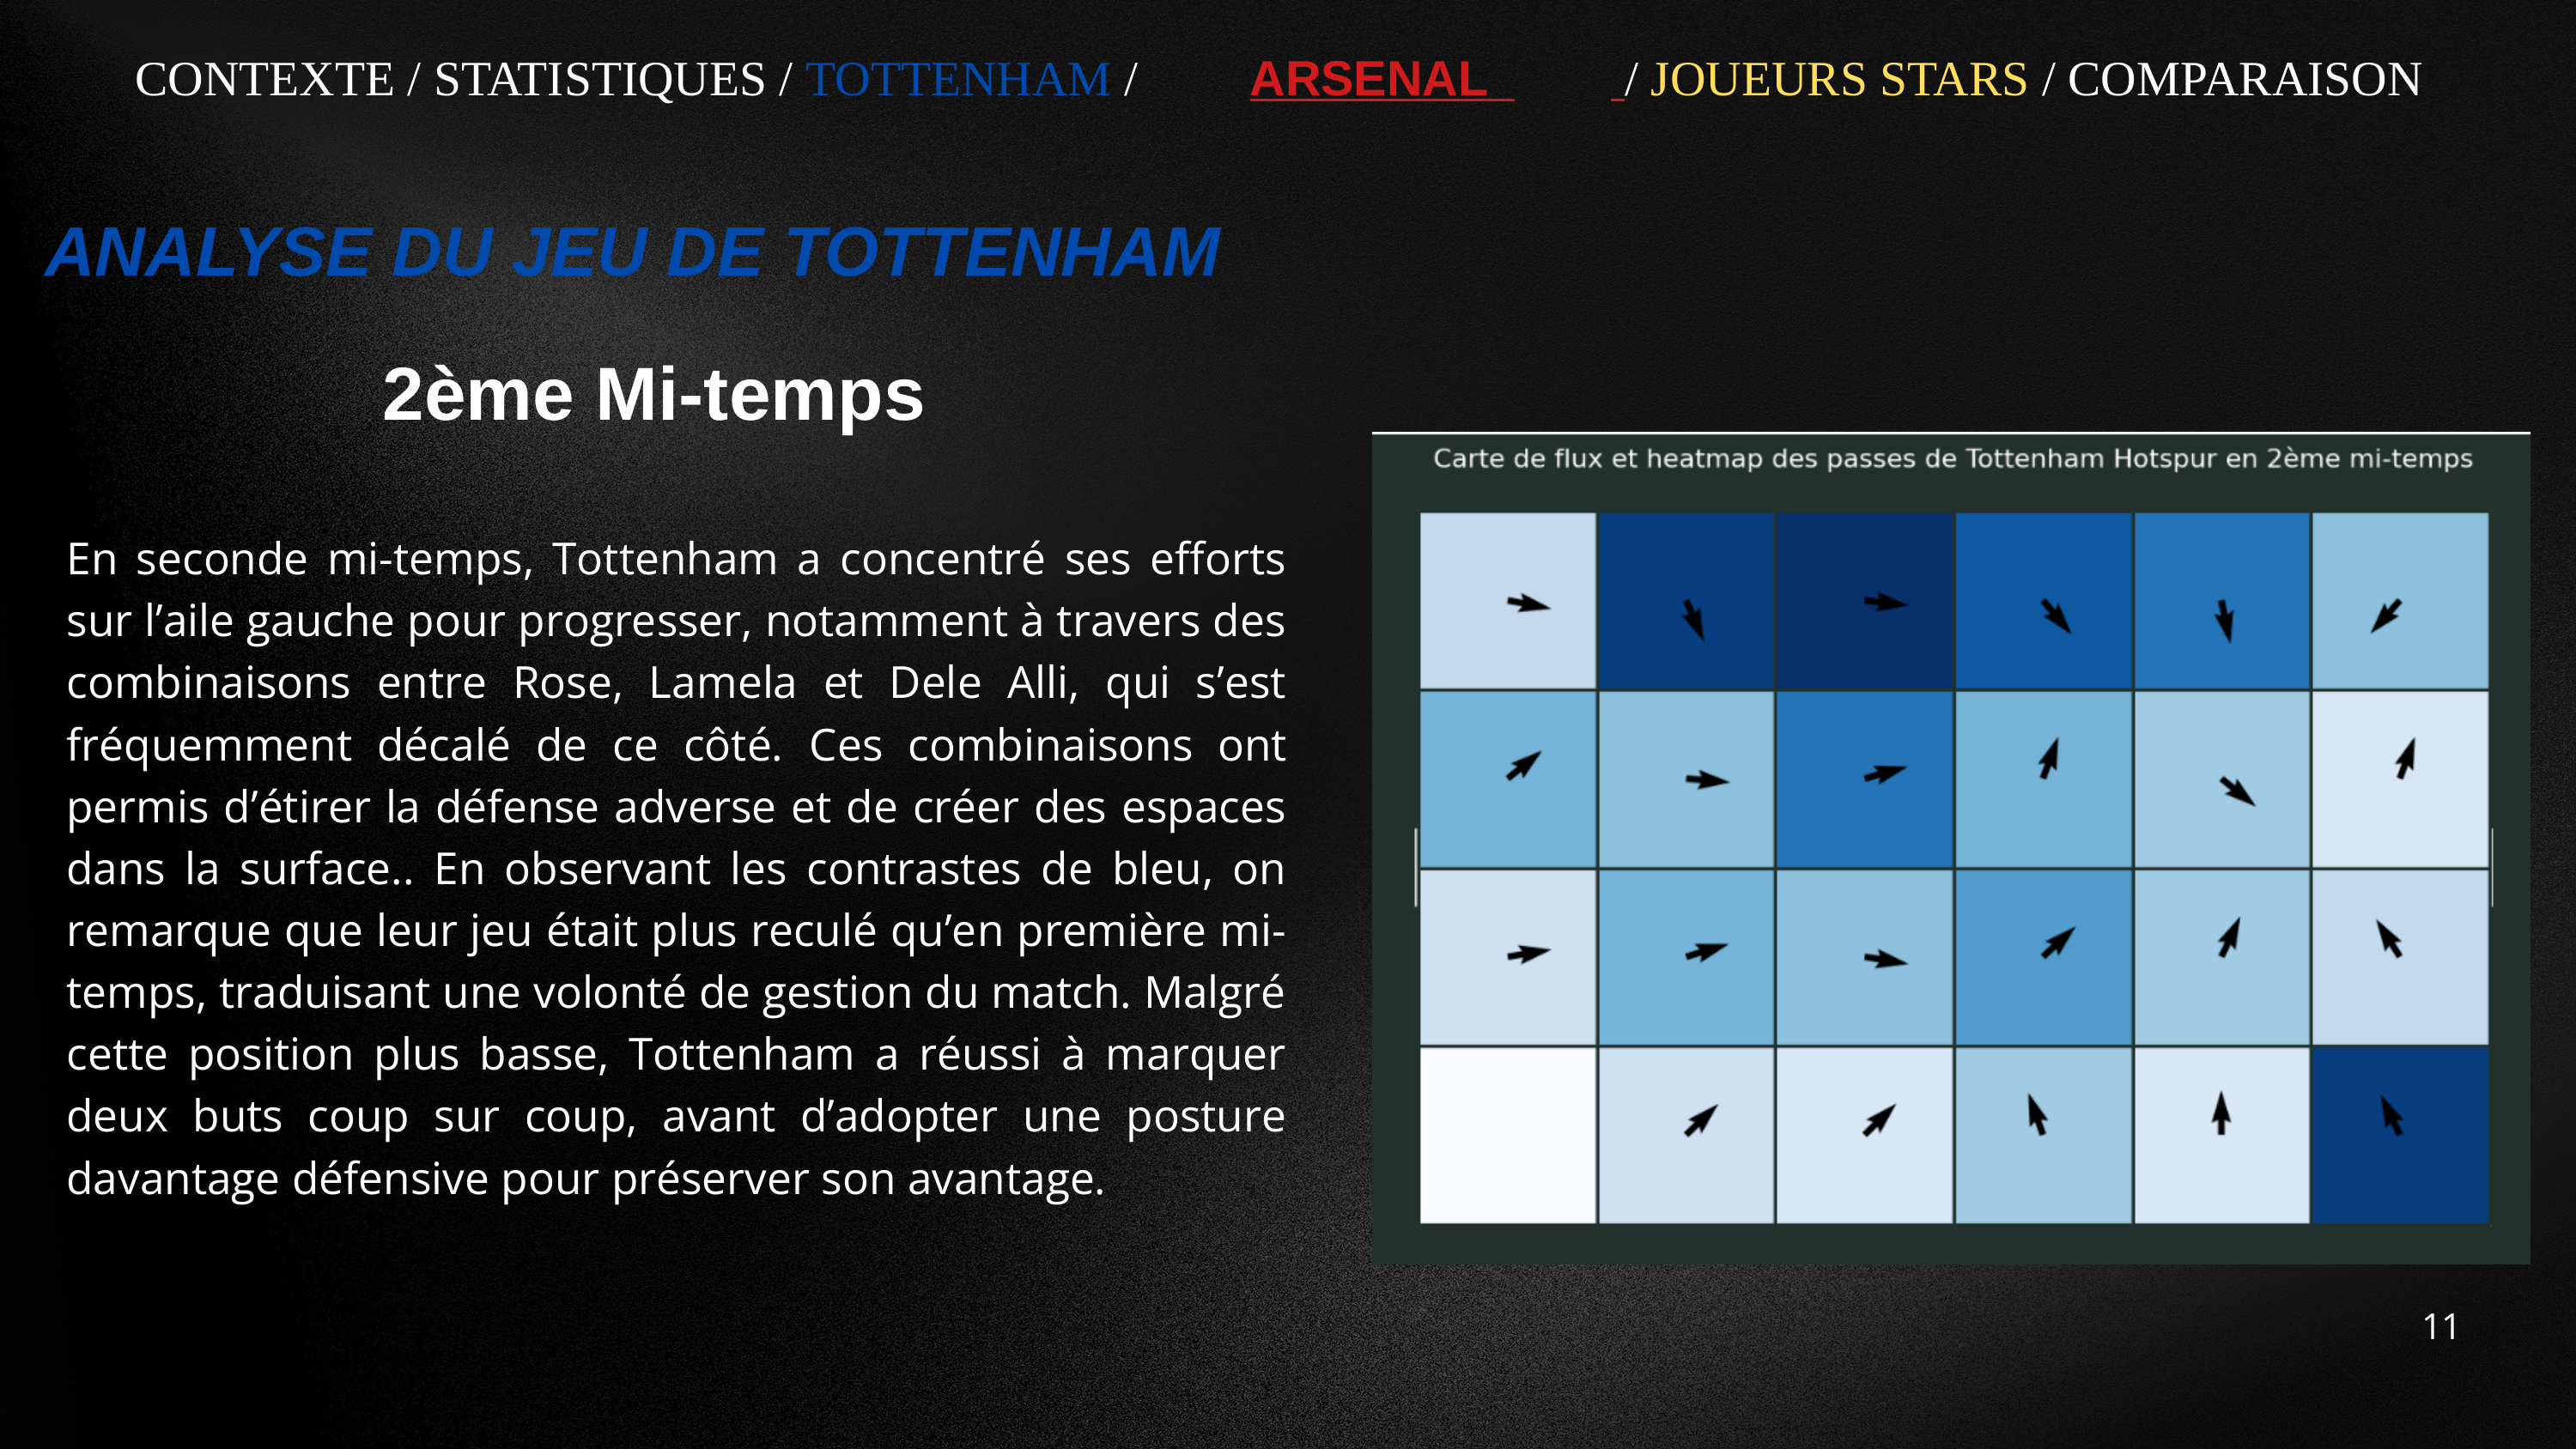

CONTEXTE / STATISTIQUES / TOTTENHAM /         ARSENAL          / JOUEURS STARS / COMPARAISON
ANALYSE DU JEU DE TOTTENHAM
 2ème Mi-temps

En seconde mi-temps, Tottenham a concentré ses efforts sur l’aile gauche pour progresser, notamment à travers des combinaisons entre Rose, Lamela et Dele Alli, qui s’est fréquemment décalé de ce côté. Ces combinaisons ont permis d’étirer la défense adverse et de créer des espaces dans la surface.. En observant les contrastes de bleu, on remarque que leur jeu était plus reculé qu’en première mi-temps, traduisant une volonté de gestion du match. Malgré cette position plus basse, Tottenham a réussi à marquer deux buts coup sur coup, avant d’adopter une posture davantage défensive pour préserver son avantage.
11